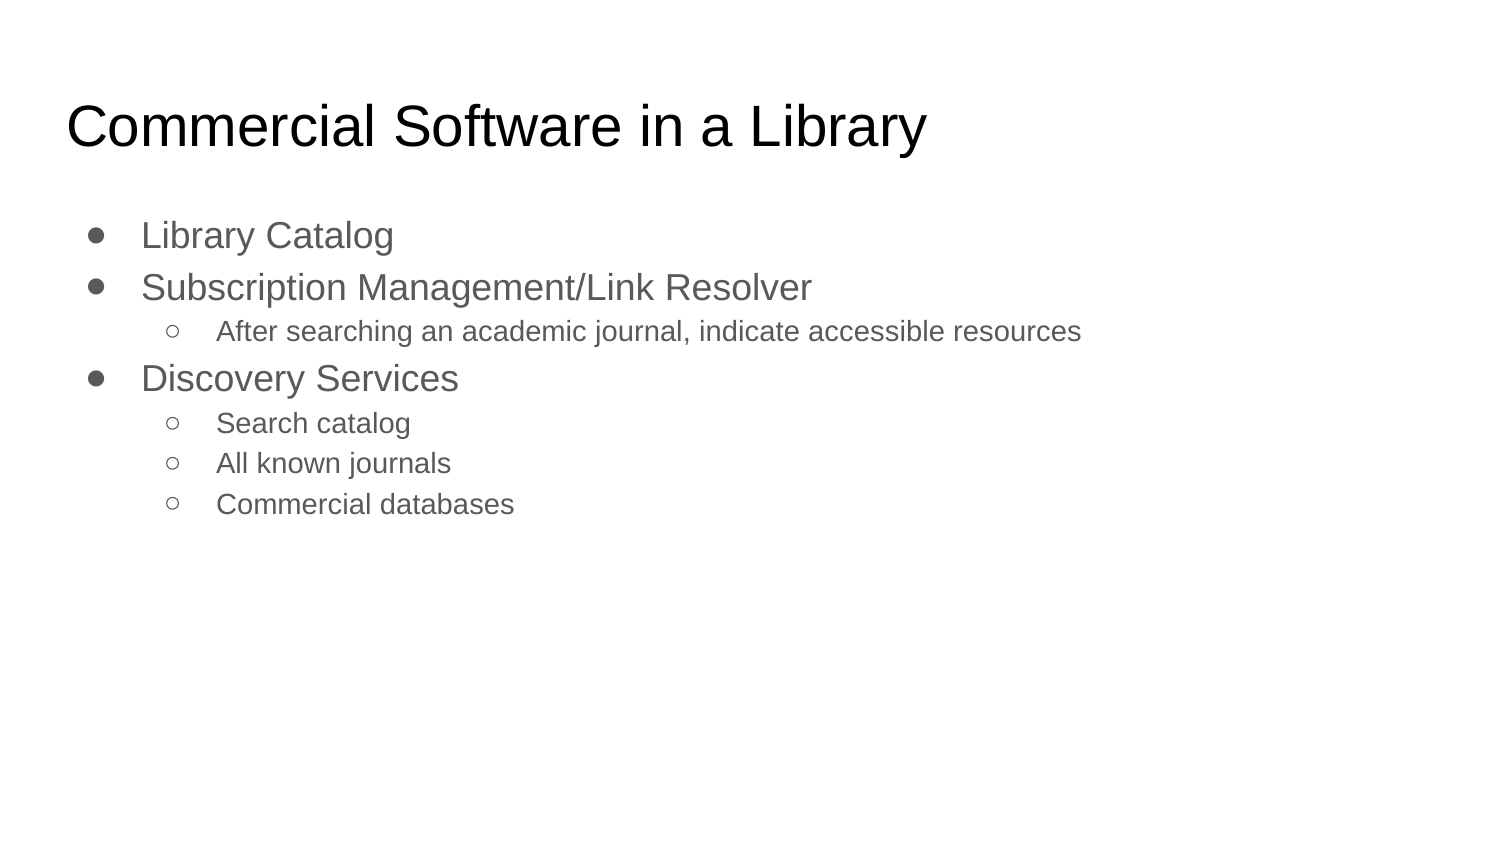

# Commercial Software in a Library
Library Catalog
Subscription Management/Link Resolver
After searching an academic journal, indicate accessible resources
Discovery Services
Search catalog
All known journals
Commercial databases